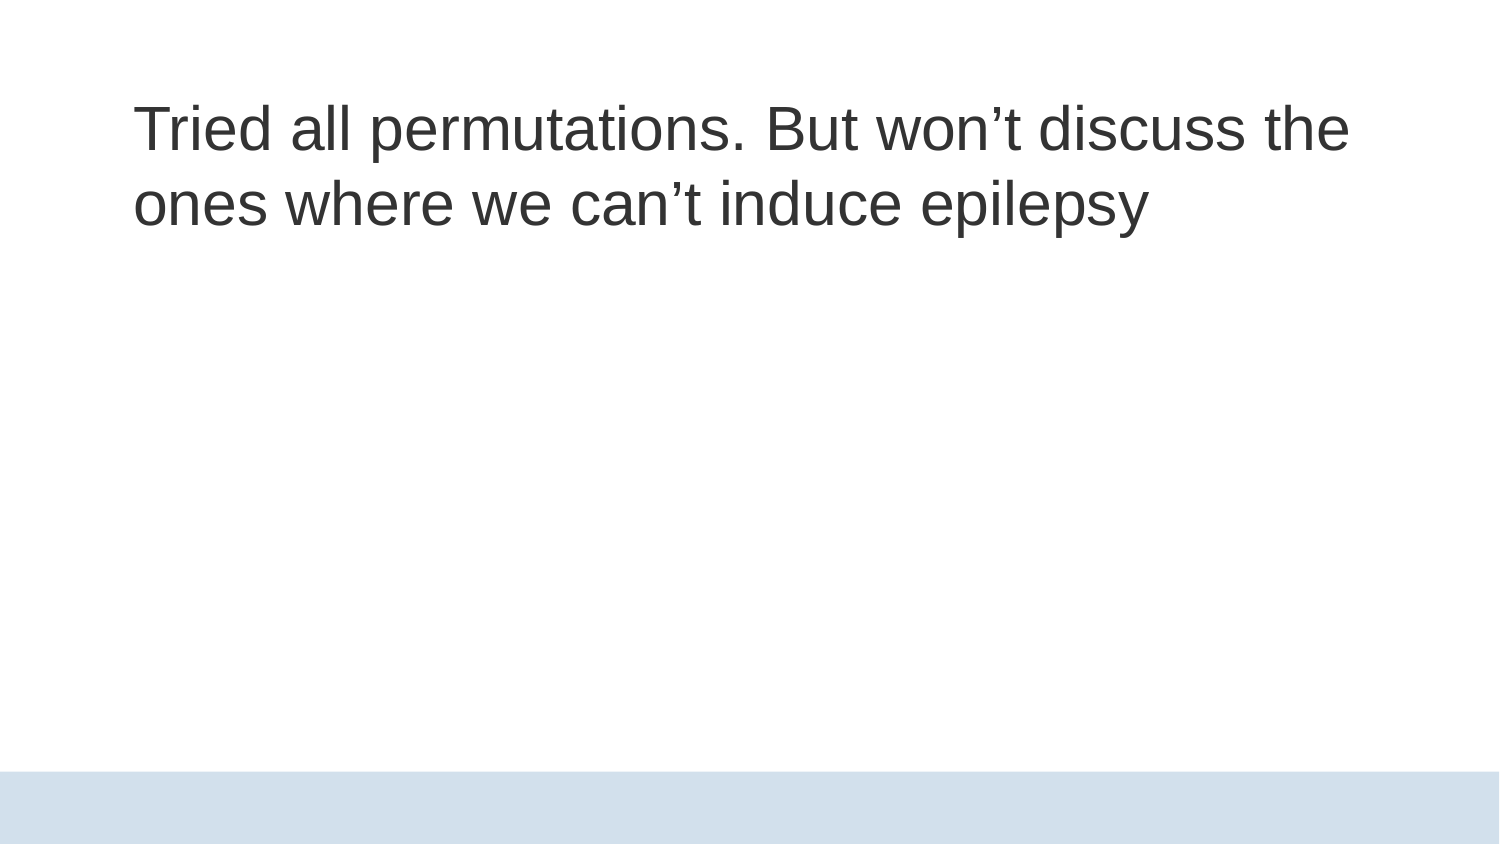

# Tried all permutations. But won’t discuss the ones where we can’t induce epilepsy